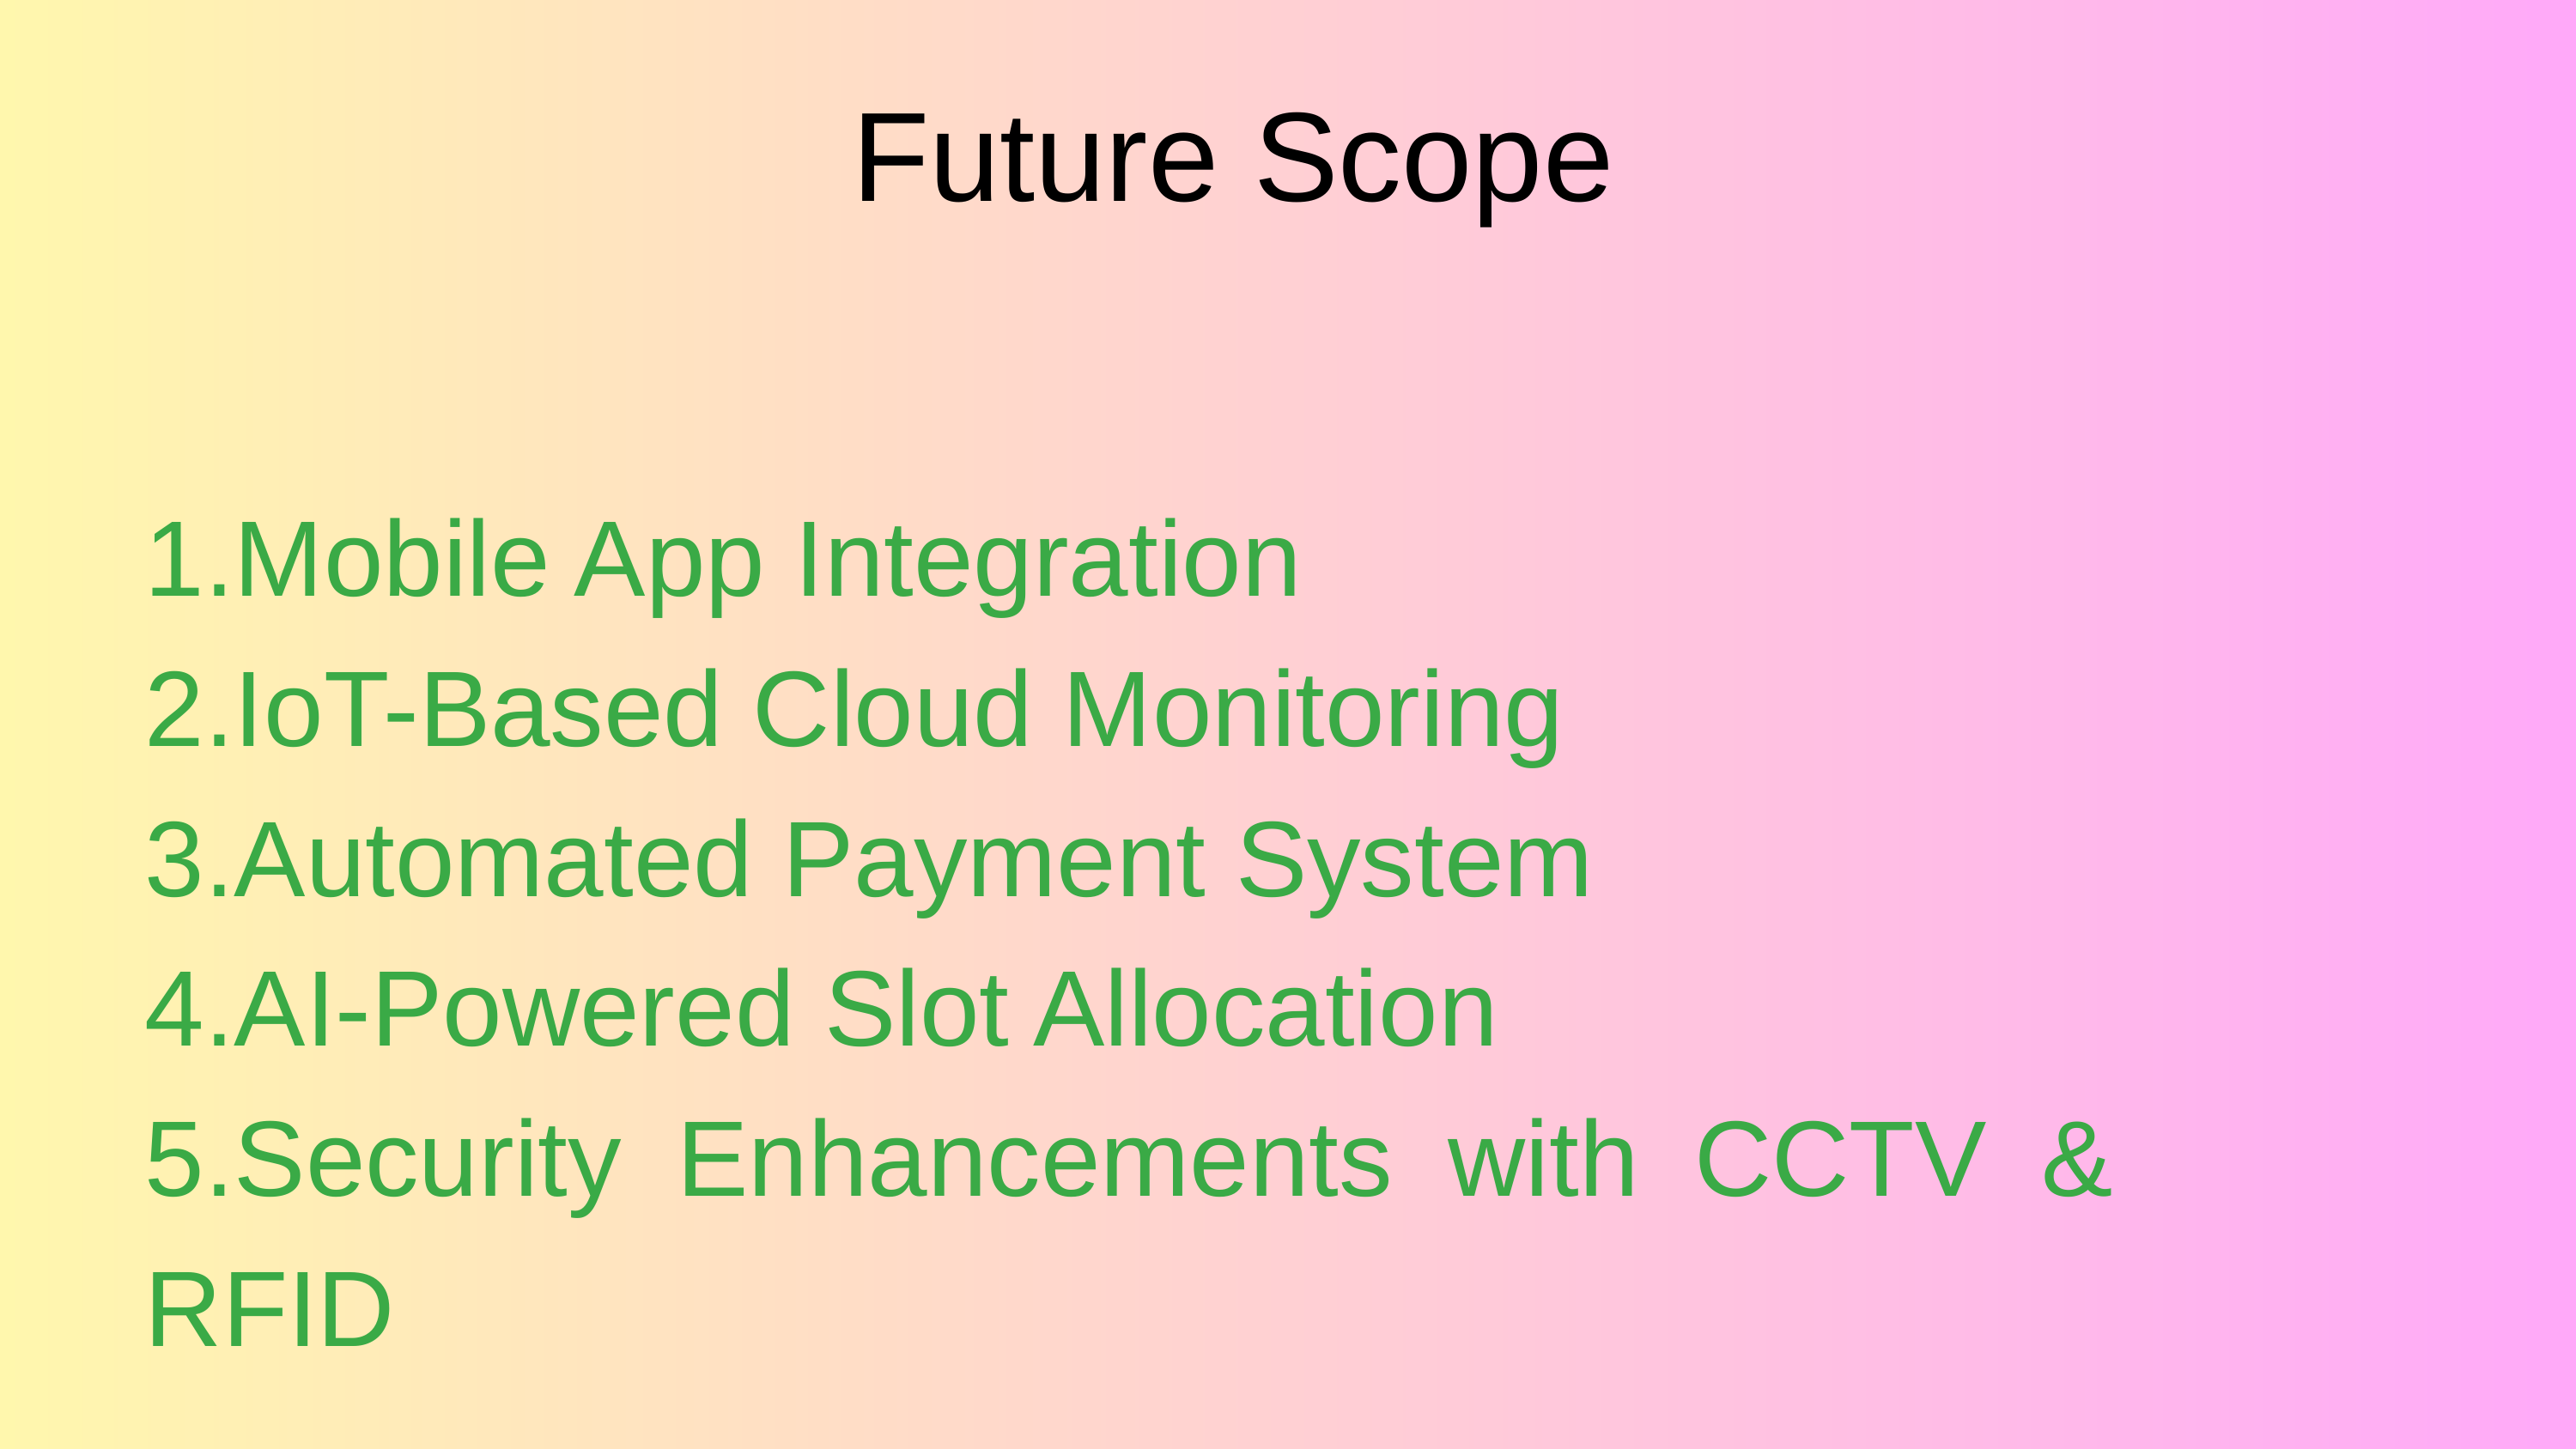

Future Scope
1.Mobile App Integration
2.IoT-Based Cloud Monitoring
3.Automated Payment System
4.AI-Powered Slot Allocation
5.Security Enhancements with CCTV & RFID